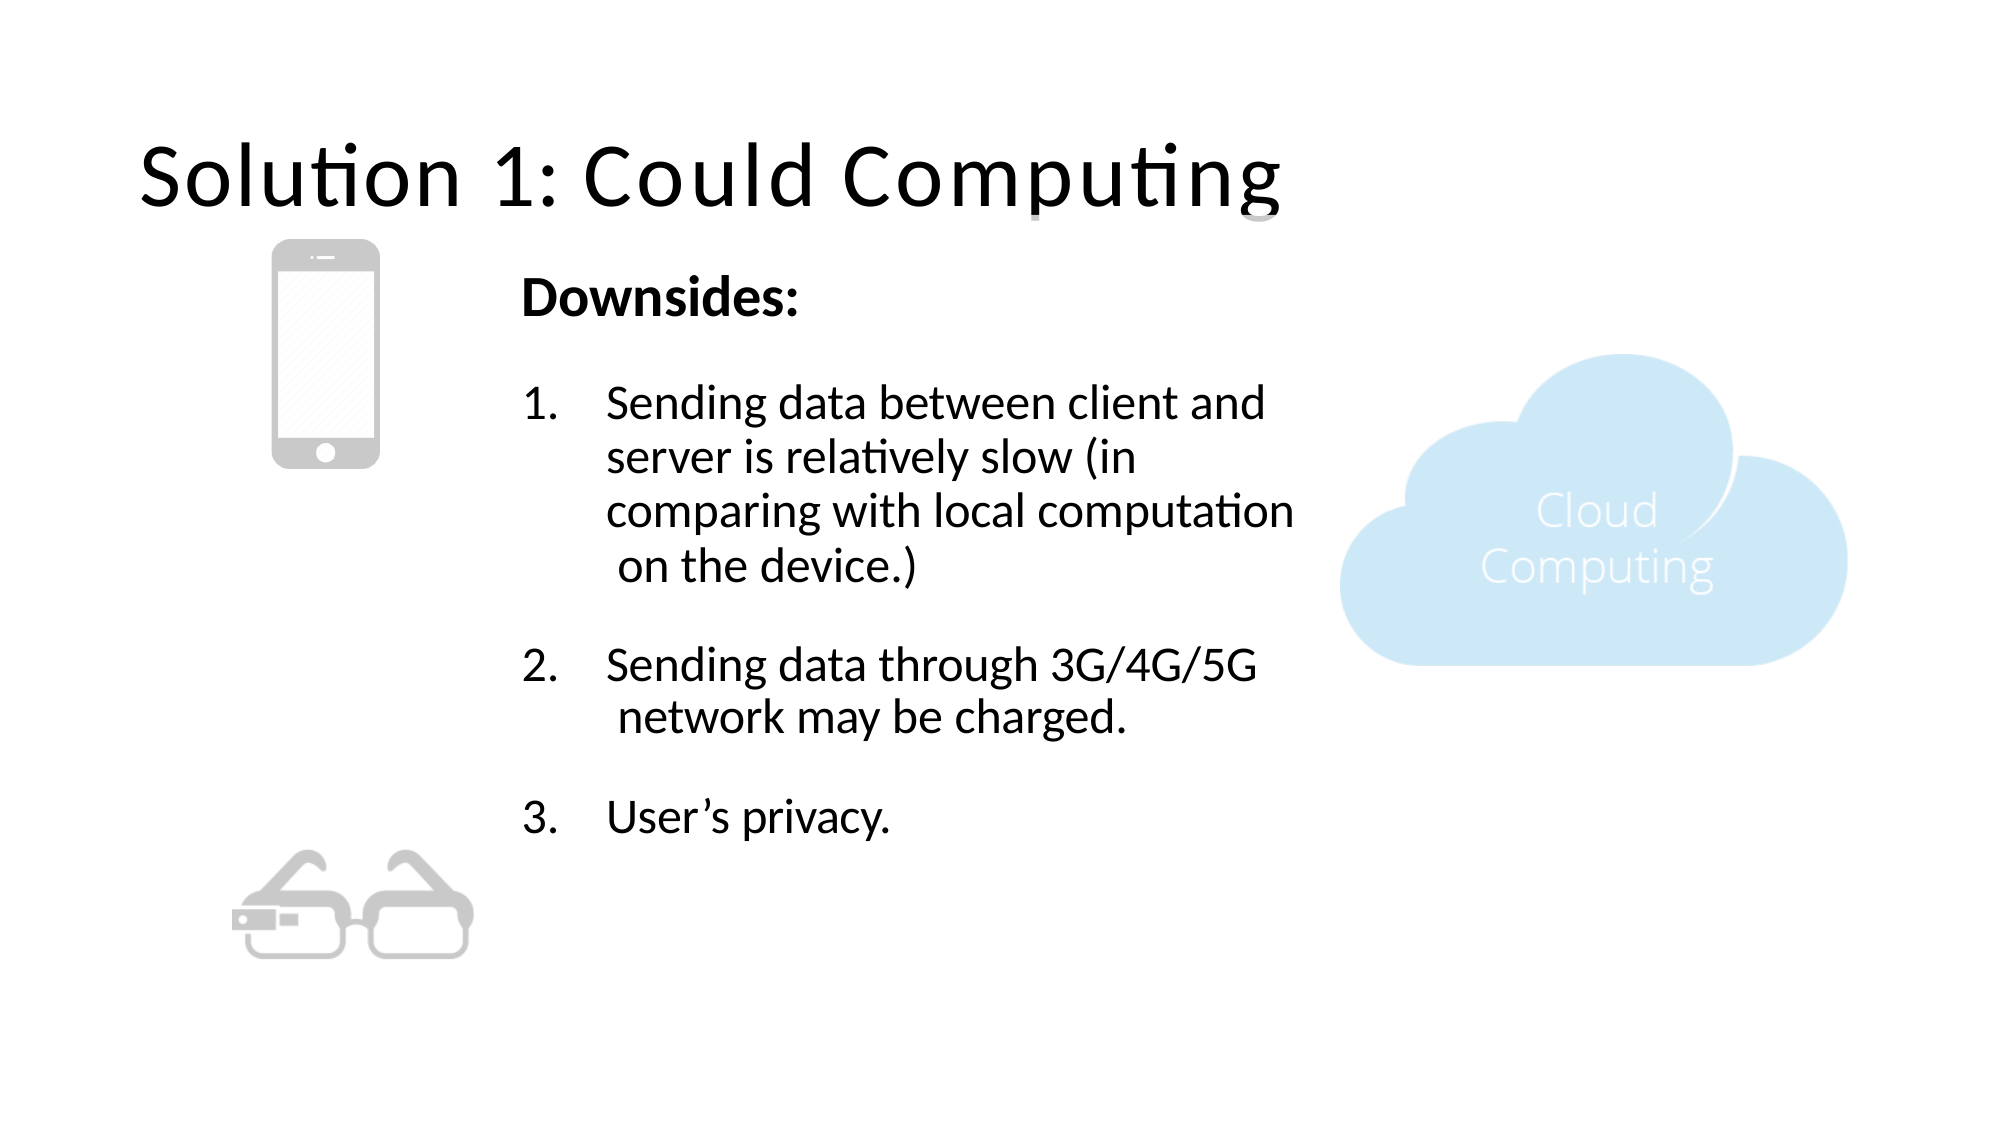

# Solution 1: Could Computing

Downsides:
Sending data between client and  server is relatively slow (in  comparing with local computation  on the device.)
Sending data through 3G/4G/5G  network may be charged.
User’s privacy.